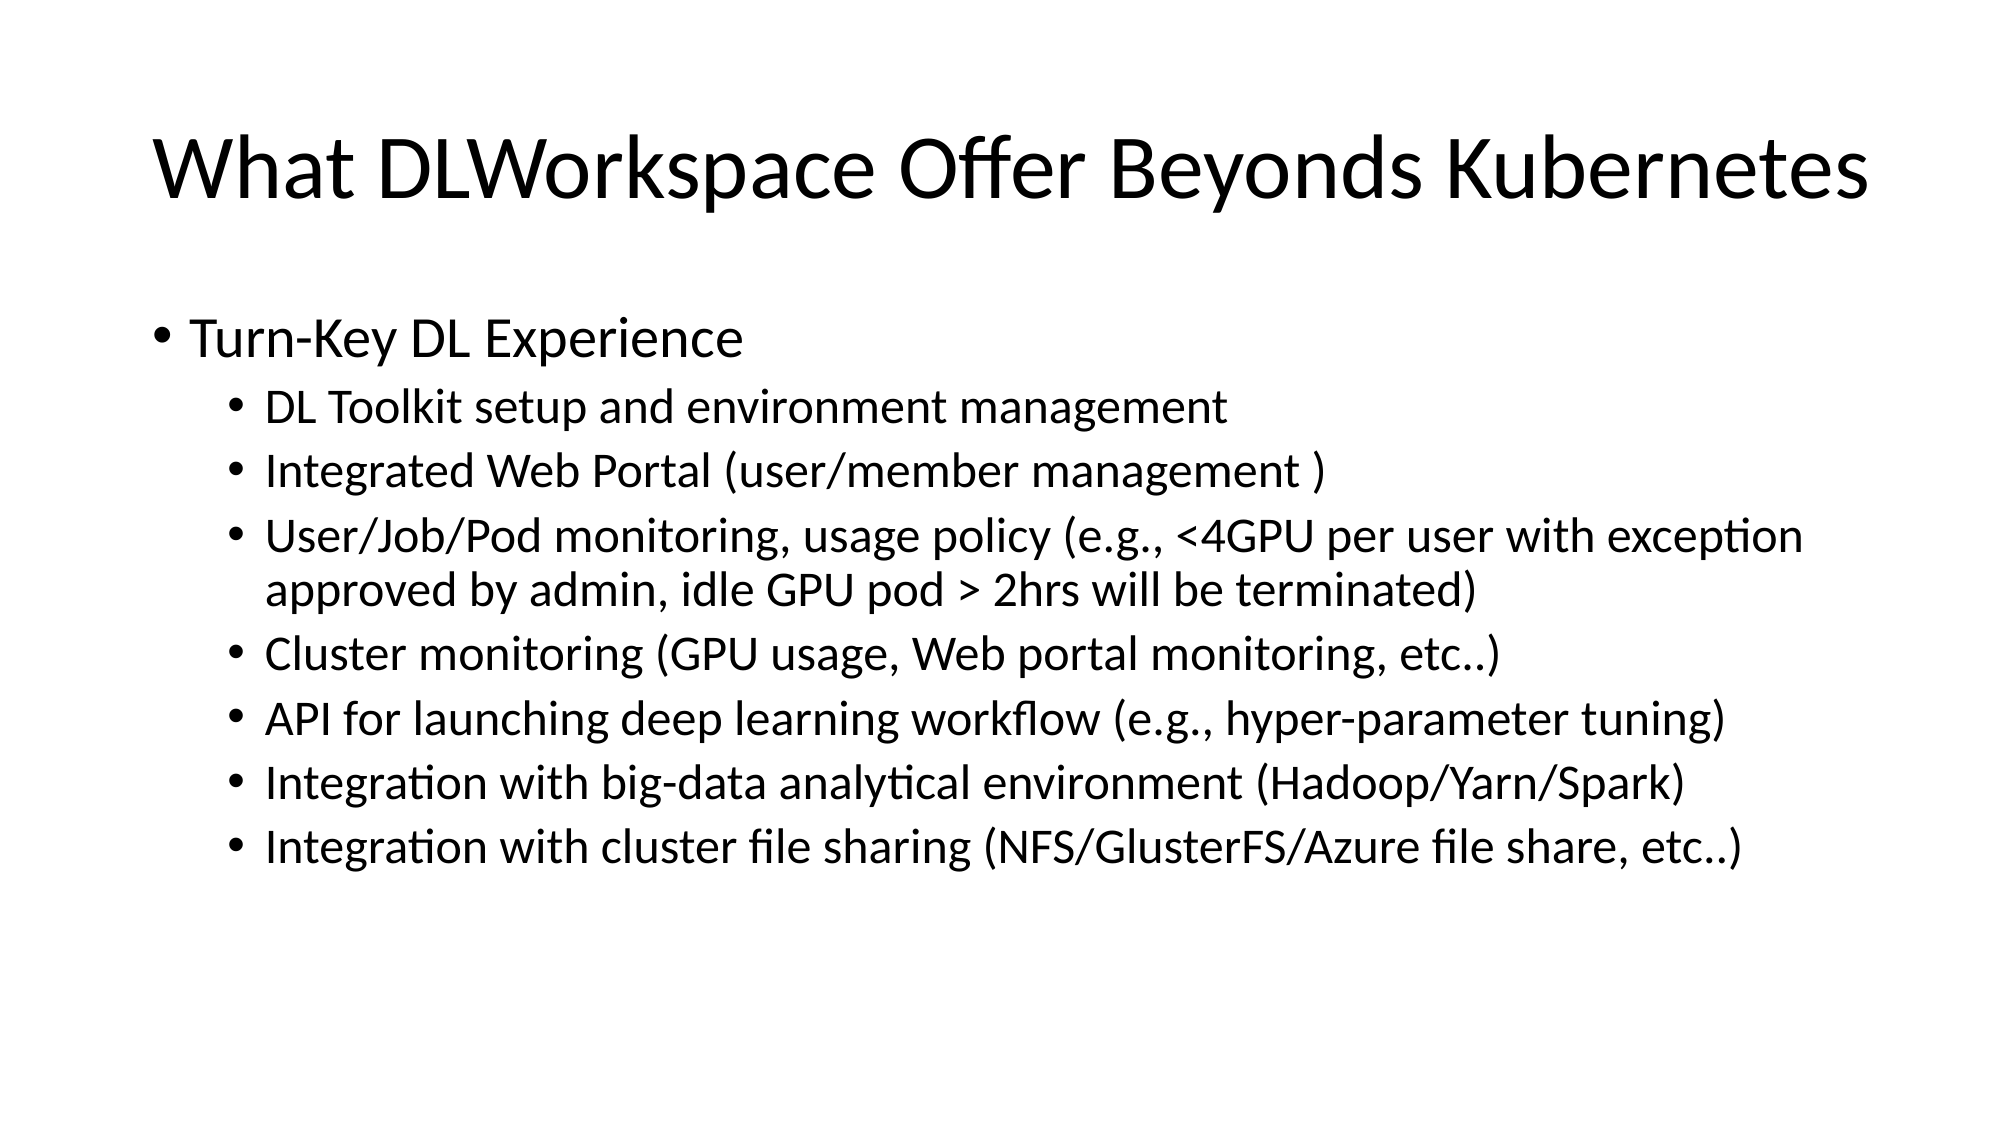

# What DLWorkspace Offer Beyonds Kubernetes
Turn-Key DL Experience
DL Toolkit setup and environment management
Integrated Web Portal (user/member management )
User/Job/Pod monitoring, usage policy (e.g., <4GPU per user with exception approved by admin, idle GPU pod > 2hrs will be terminated)
Cluster monitoring (GPU usage, Web portal monitoring, etc..)
API for launching deep learning workflow (e.g., hyper-parameter tuning)
Integration with big-data analytical environment (Hadoop/Yarn/Spark)
Integration with cluster file sharing (NFS/GlusterFS/Azure file share, etc..)